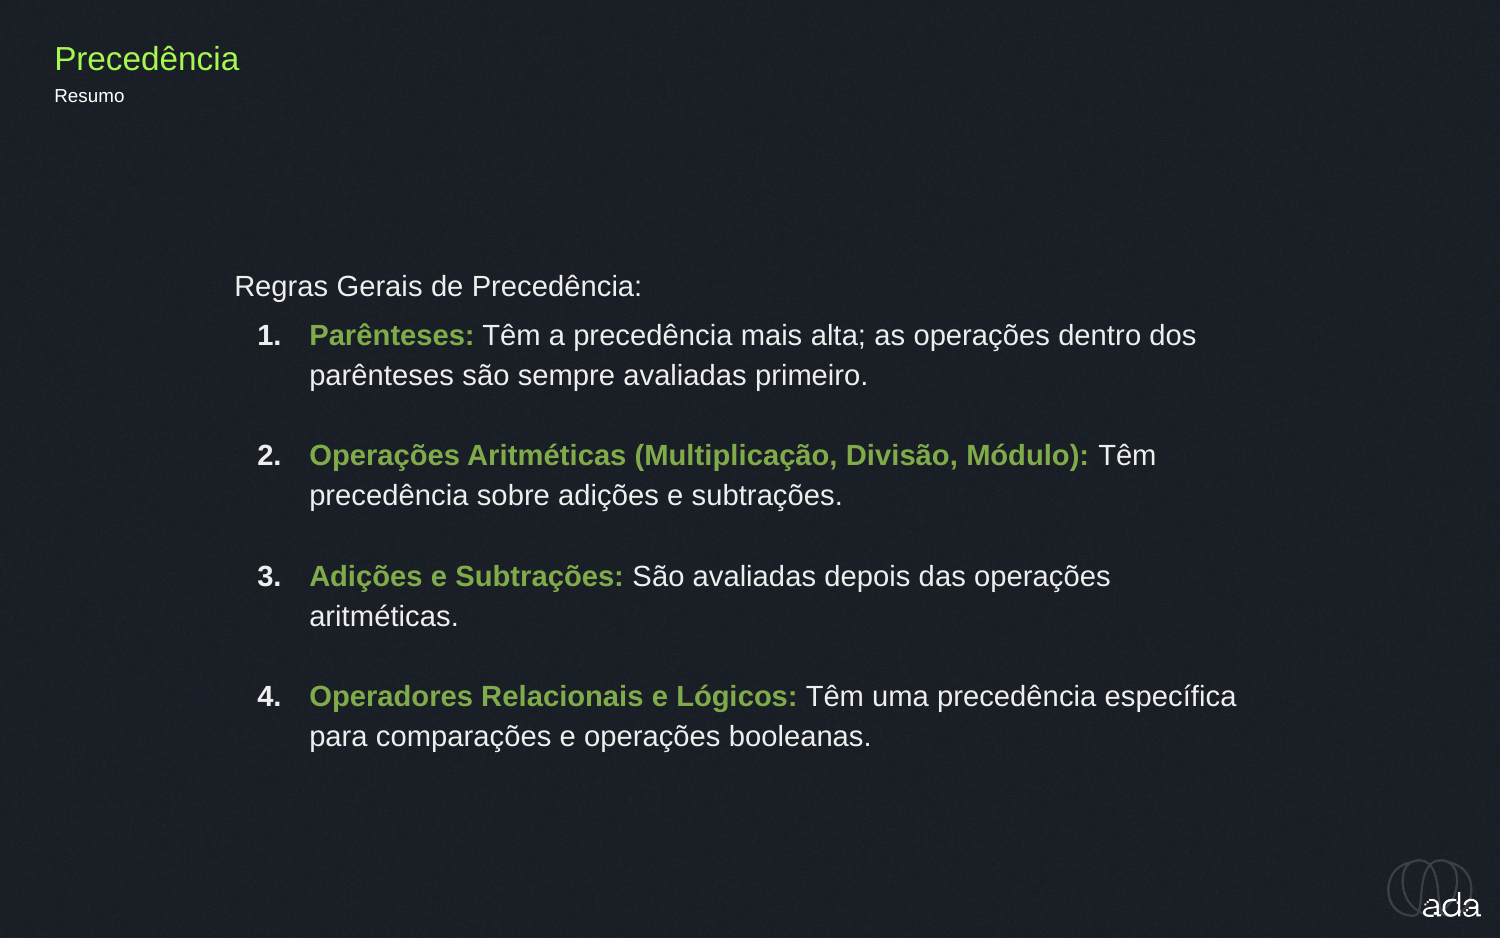

Precedência
Resumo
Regras Gerais de Precedência:
Parênteses: Têm a precedência mais alta; as operações dentro dos parênteses são sempre avaliadas primeiro.
Operações Aritméticas (Multiplicação, Divisão, Módulo): Têm precedência sobre adições e subtrações.
Adições e Subtrações: São avaliadas depois das operações aritméticas.
Operadores Relacionais e Lógicos: Têm uma precedência específica para comparações e operações booleanas.